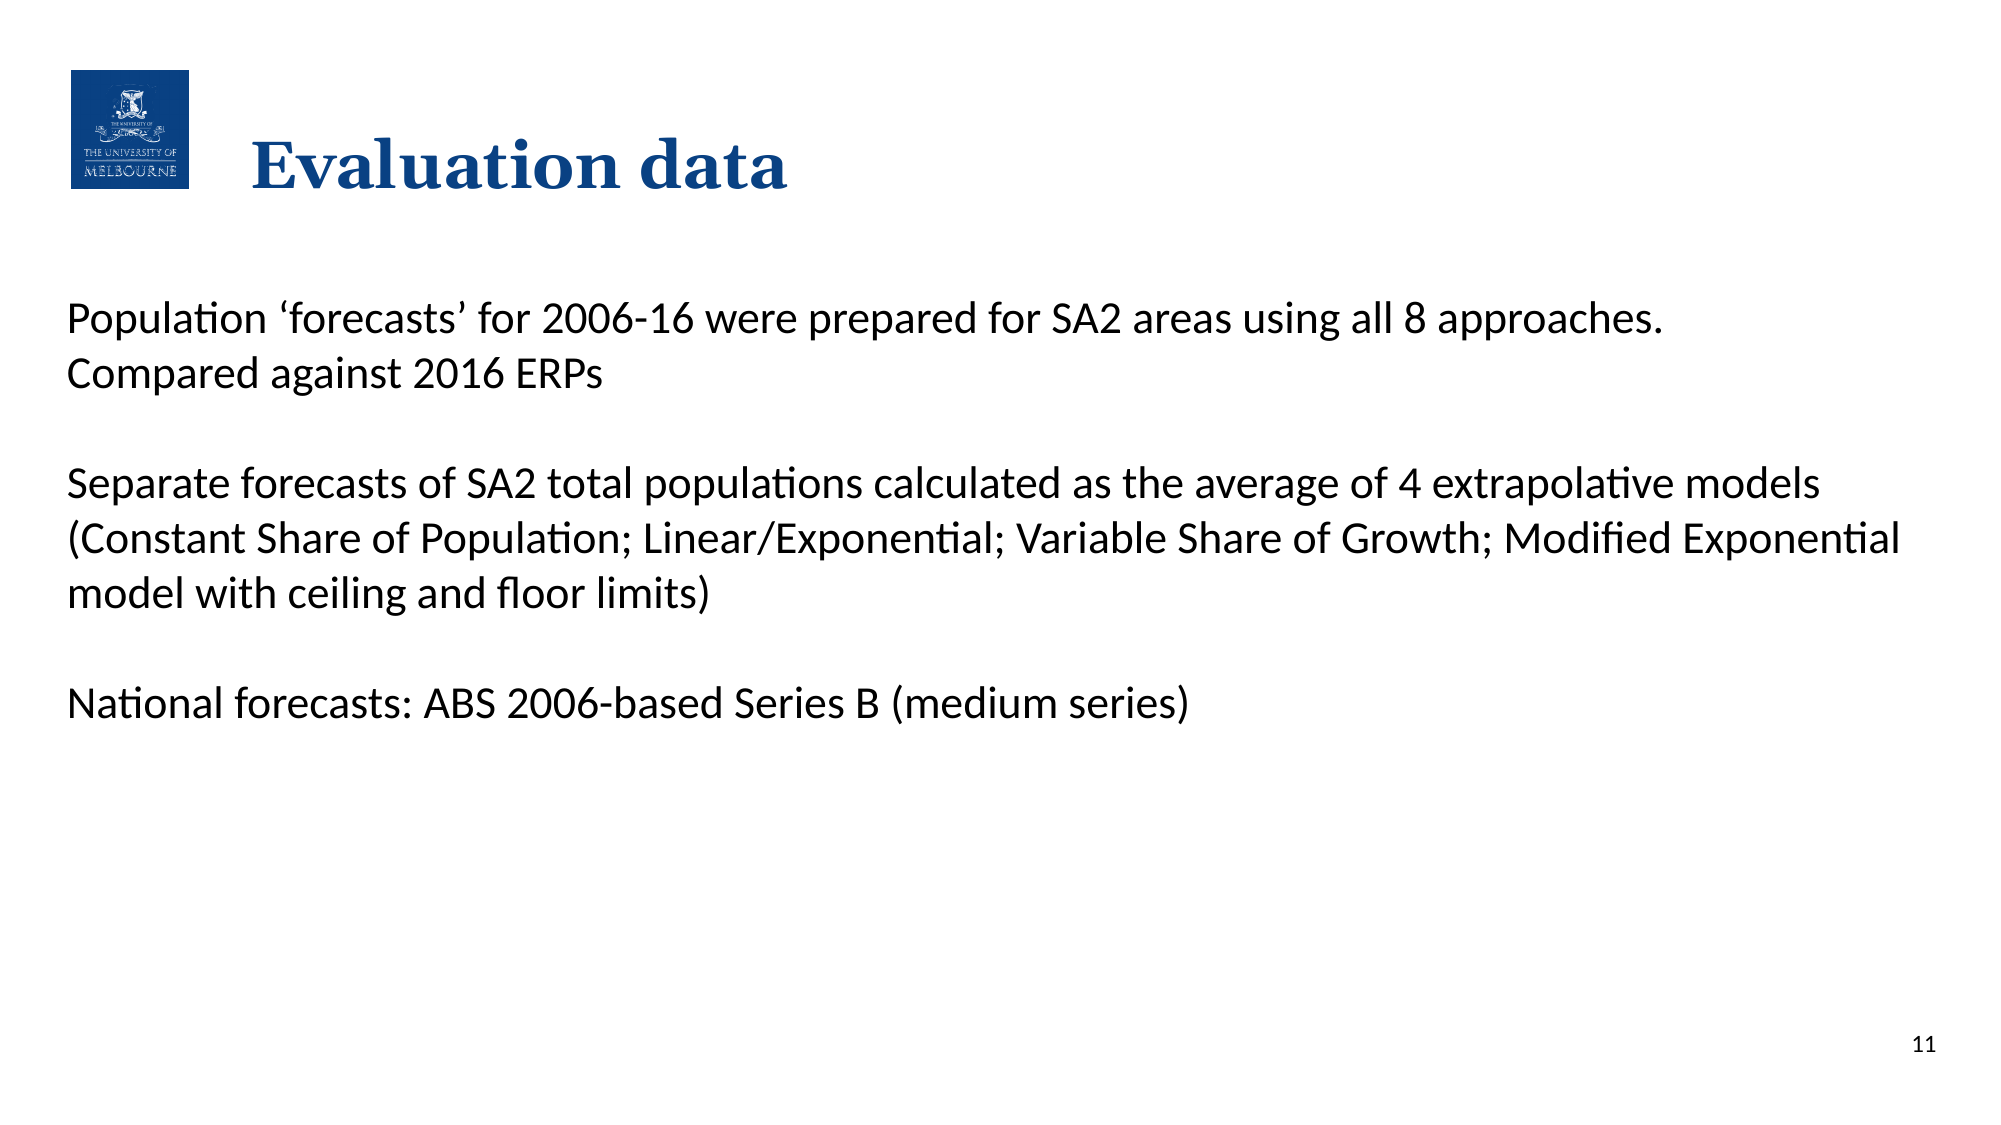

# Evaluation data
Population ‘forecasts’ for 2006-16 were prepared for SA2 areas using all 8 approaches.
Compared against 2016 ERPs

Separate forecasts of SA2 total populations calculated as the average of 4 extrapolative models
(Constant Share of Population; Linear/Exponential; Variable Share of Growth; Modified Exponential model with ceiling and floor limits)

National forecasts: ABS 2006-based Series B (medium series)
11